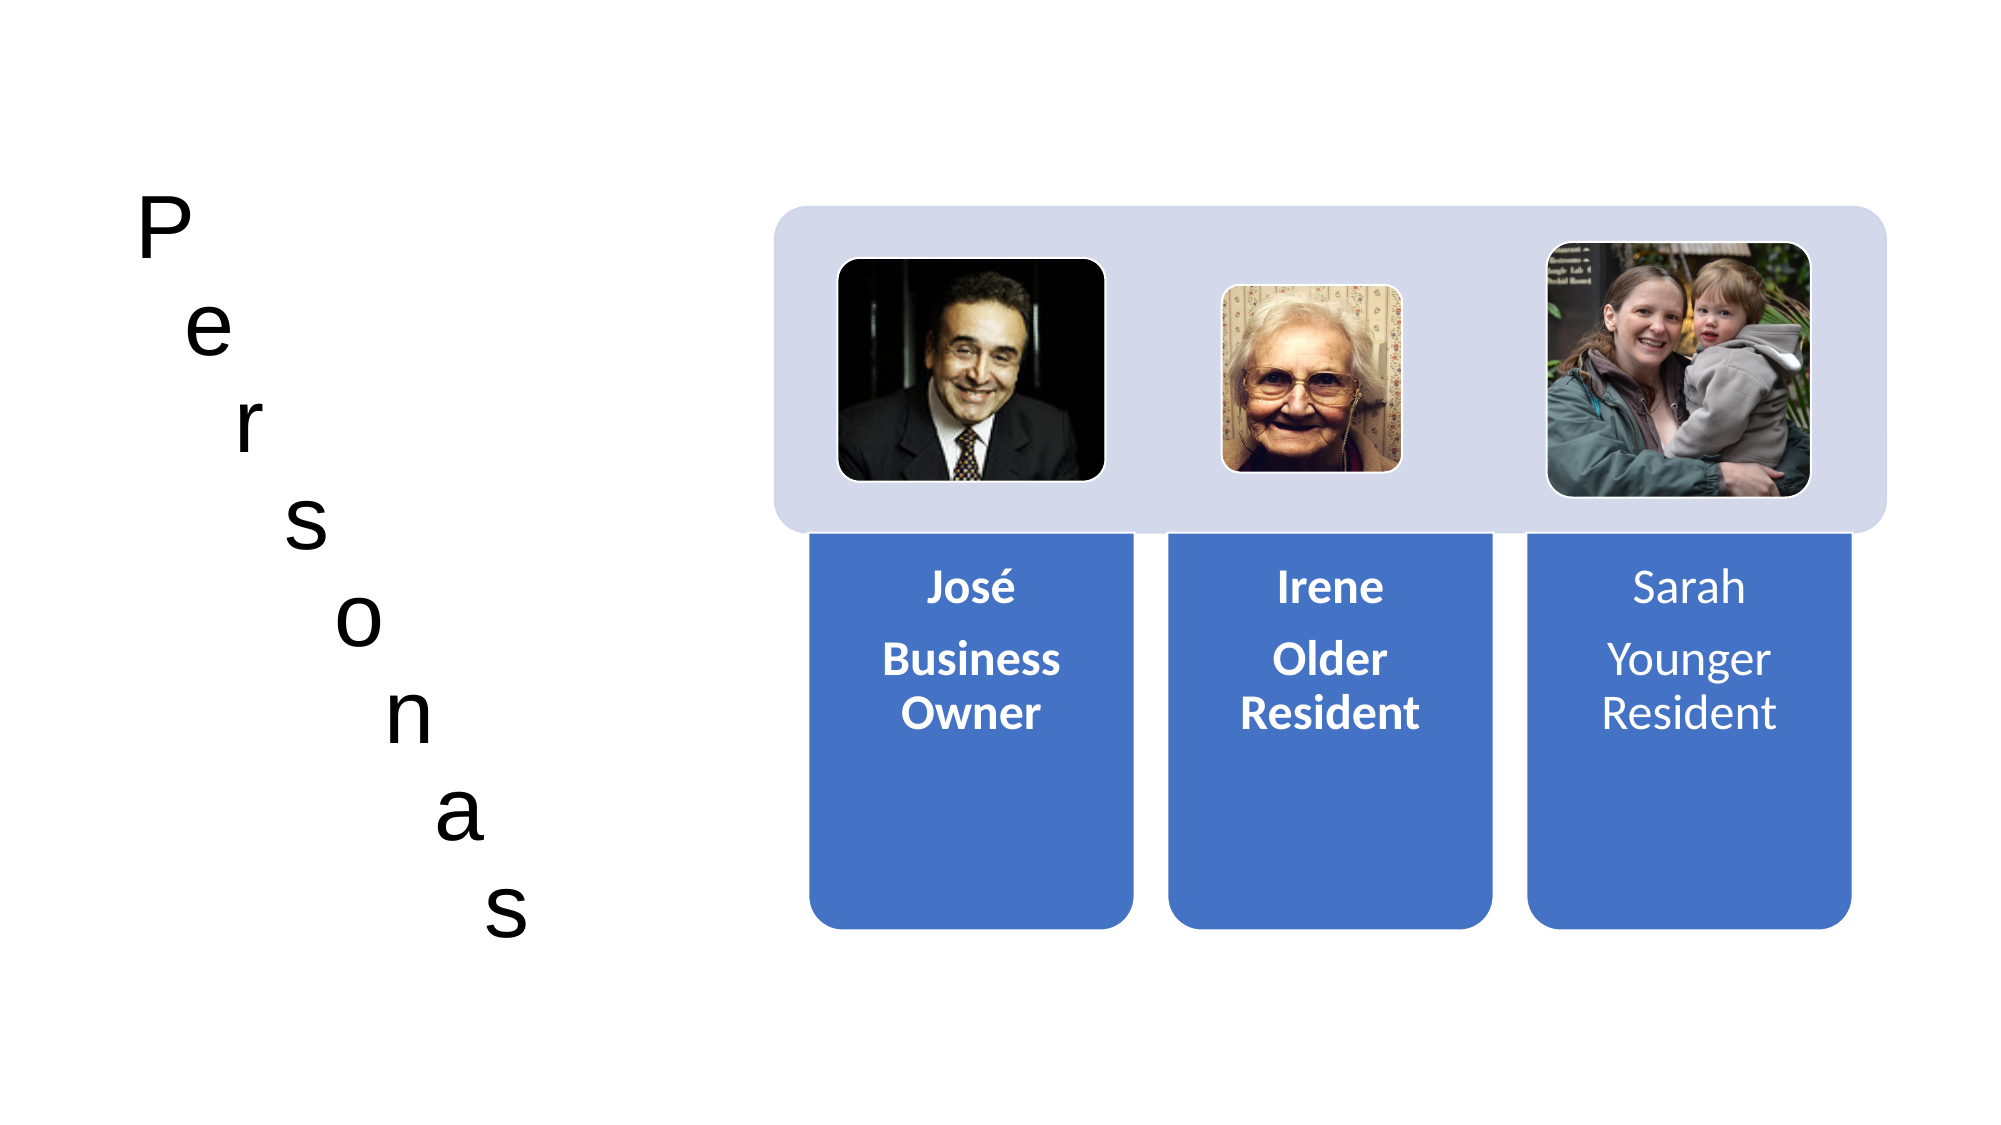

# P e r s o n a s
José
Business Owner

Irene
Older Resident
Sarah
Younger Resident